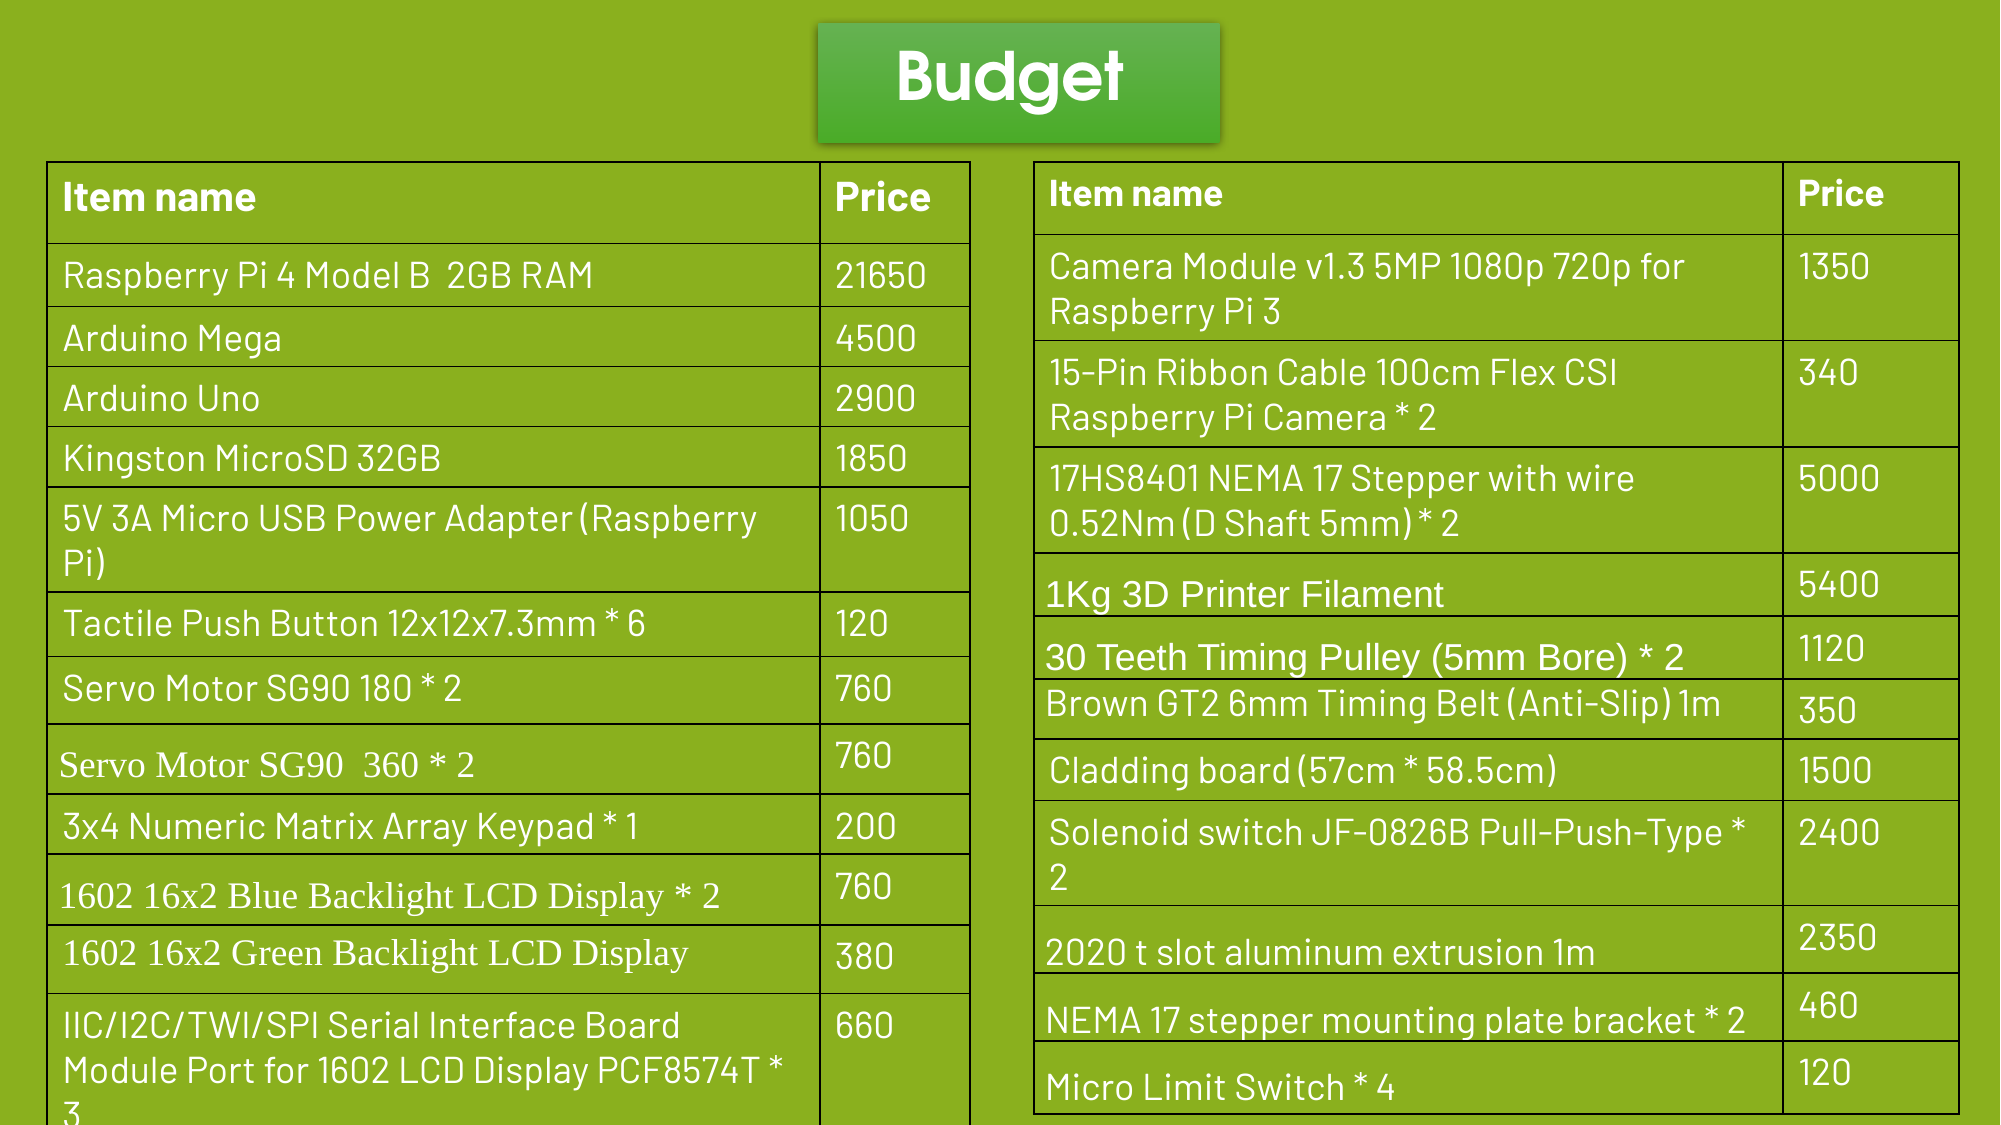

Budget
| Item name | Price |
| --- | --- |
| Raspberry Pi 4 Model B 2GB RAM | 21650 |
| Arduino Mega | 4500 |
| Arduino Uno | 2900 |
| Kingston MicroSD 32GB | 1850 |
| 5V 3A Micro USB Power Adapter (Raspberry Pi) | 1050 |
| Tactile Push Button 12x12x7.3mm \* 6 | 120 |
| Servo Motor SG90 180 \* 2 | 760 |
| Servo Motor SG90 360 \* 2 | 760 |
| 3x4 Numeric Matrix Array Keypad \* 1 | 200 |
| 1602 16x2 Blue Backlight LCD Display \* 2 | 760 |
| 1602 16x2 Green Backlight LCD Display | 380 |
| IIC/I2C/TWI/SPI Serial Interface Board Module Port for 1602 LCD Display PCF8574T \* 3 | 660 |
| Item name | Price |
| --- | --- |
| Camera Module v1.3 5MP 1080p 720p for Raspberry Pi 3 | 1350 |
| 15-Pin Ribbon Cable 100cm Flex CSI Raspberry Pi Camera \* 2 | 340 |
| 17HS8401 NEMA 17 Stepper with wire 0.52Nm (D Shaft 5mm) \* 2 | 5000 |
| 1Kg 3D Printer Filament | 5400 |
| 30 Teeth Timing Pulley (5mm Bore) \* 2 | 1120 |
| Brown GT2 6mm Timing Belt (Anti-Slip) 1m | 350 |
| Cladding board (57cm \* 58.5cm) | 1500 |
| Solenoid switch JF-0826B Pull-Push-Type \* 2 | 2400 |
| 2020 t slot aluminum extrusion 1m | 2350 |
| NEMA 17 stepper mounting plate bracket \* 2 | 460 |
| Micro Limit Switch \* 4 | 120 |